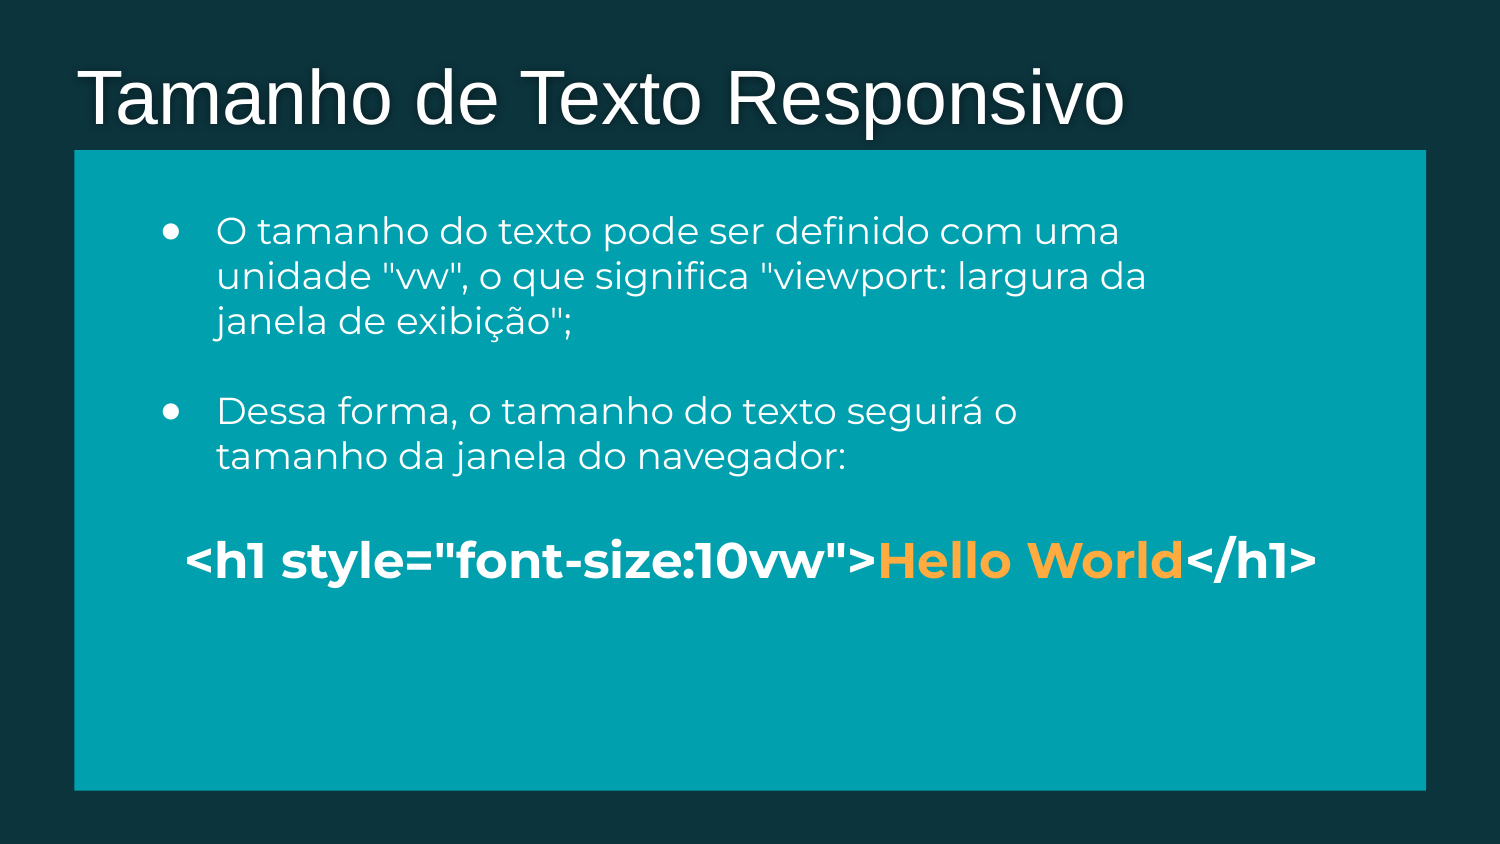

Tamanho de Texto Responsivo

O tamanho do texto pode ser definido com uma unidade "vw", o que significa "viewport: largura da janela de exibição";

Dessa forma, o tamanho do texto seguirá o tamanho da janela do navegador:
<h1 style="font-size:10vw">Hello World</h1>